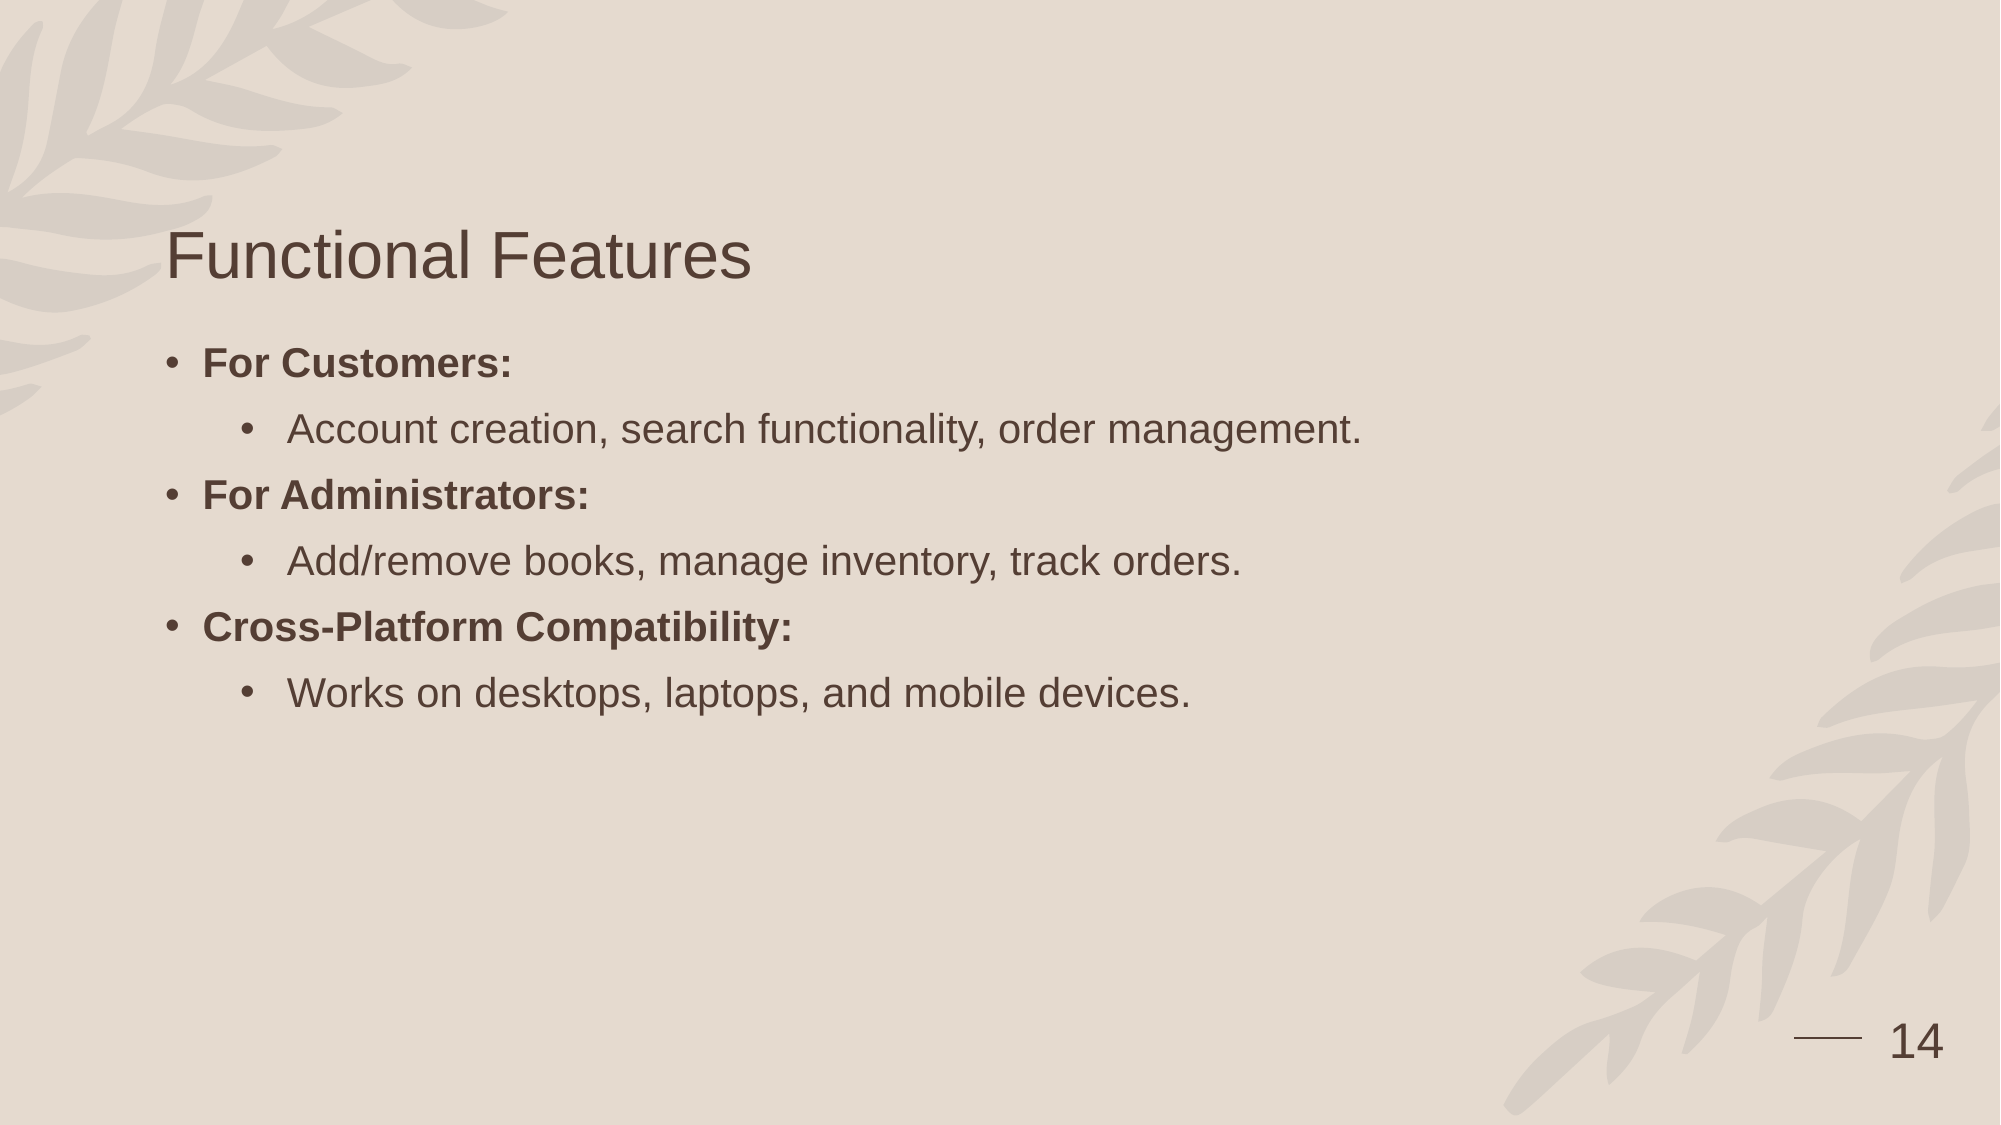

# Functional Features
For Customers:
Account creation, search functionality, order management.
For Administrators:
Add/remove books, manage inventory, track orders.
Cross-Platform Compatibility:
Works on desktops, laptops, and mobile devices.
14